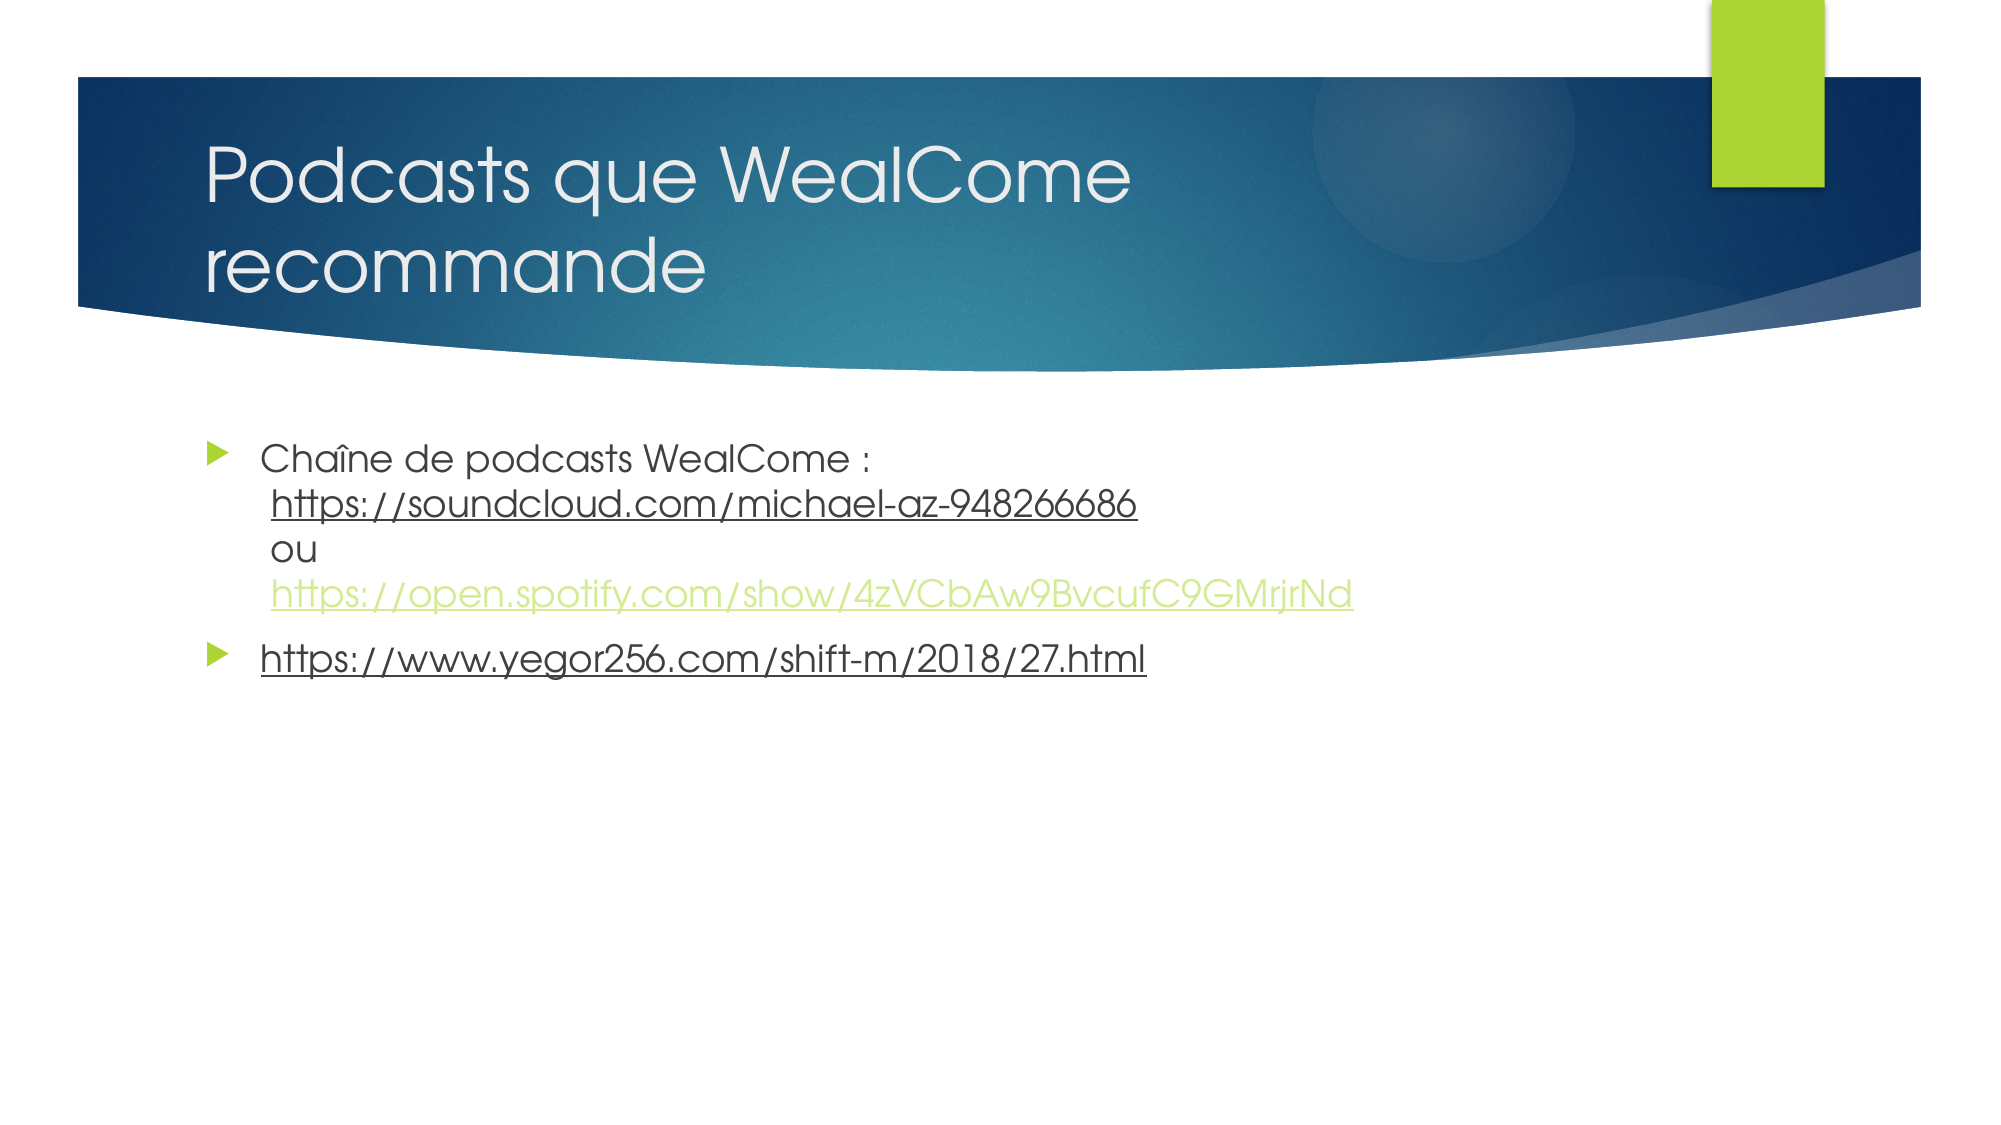

# Podcasts que WealCome recommande
Chaîne de podcasts WealCome :
 https://soundcloud.com/michael-az-948266686
 ou
 https://open.spotify.com/show/4zVCbAw9BvcufC9GMrjrNd
https://www.yegor256.com/shift-m/2018/27.html